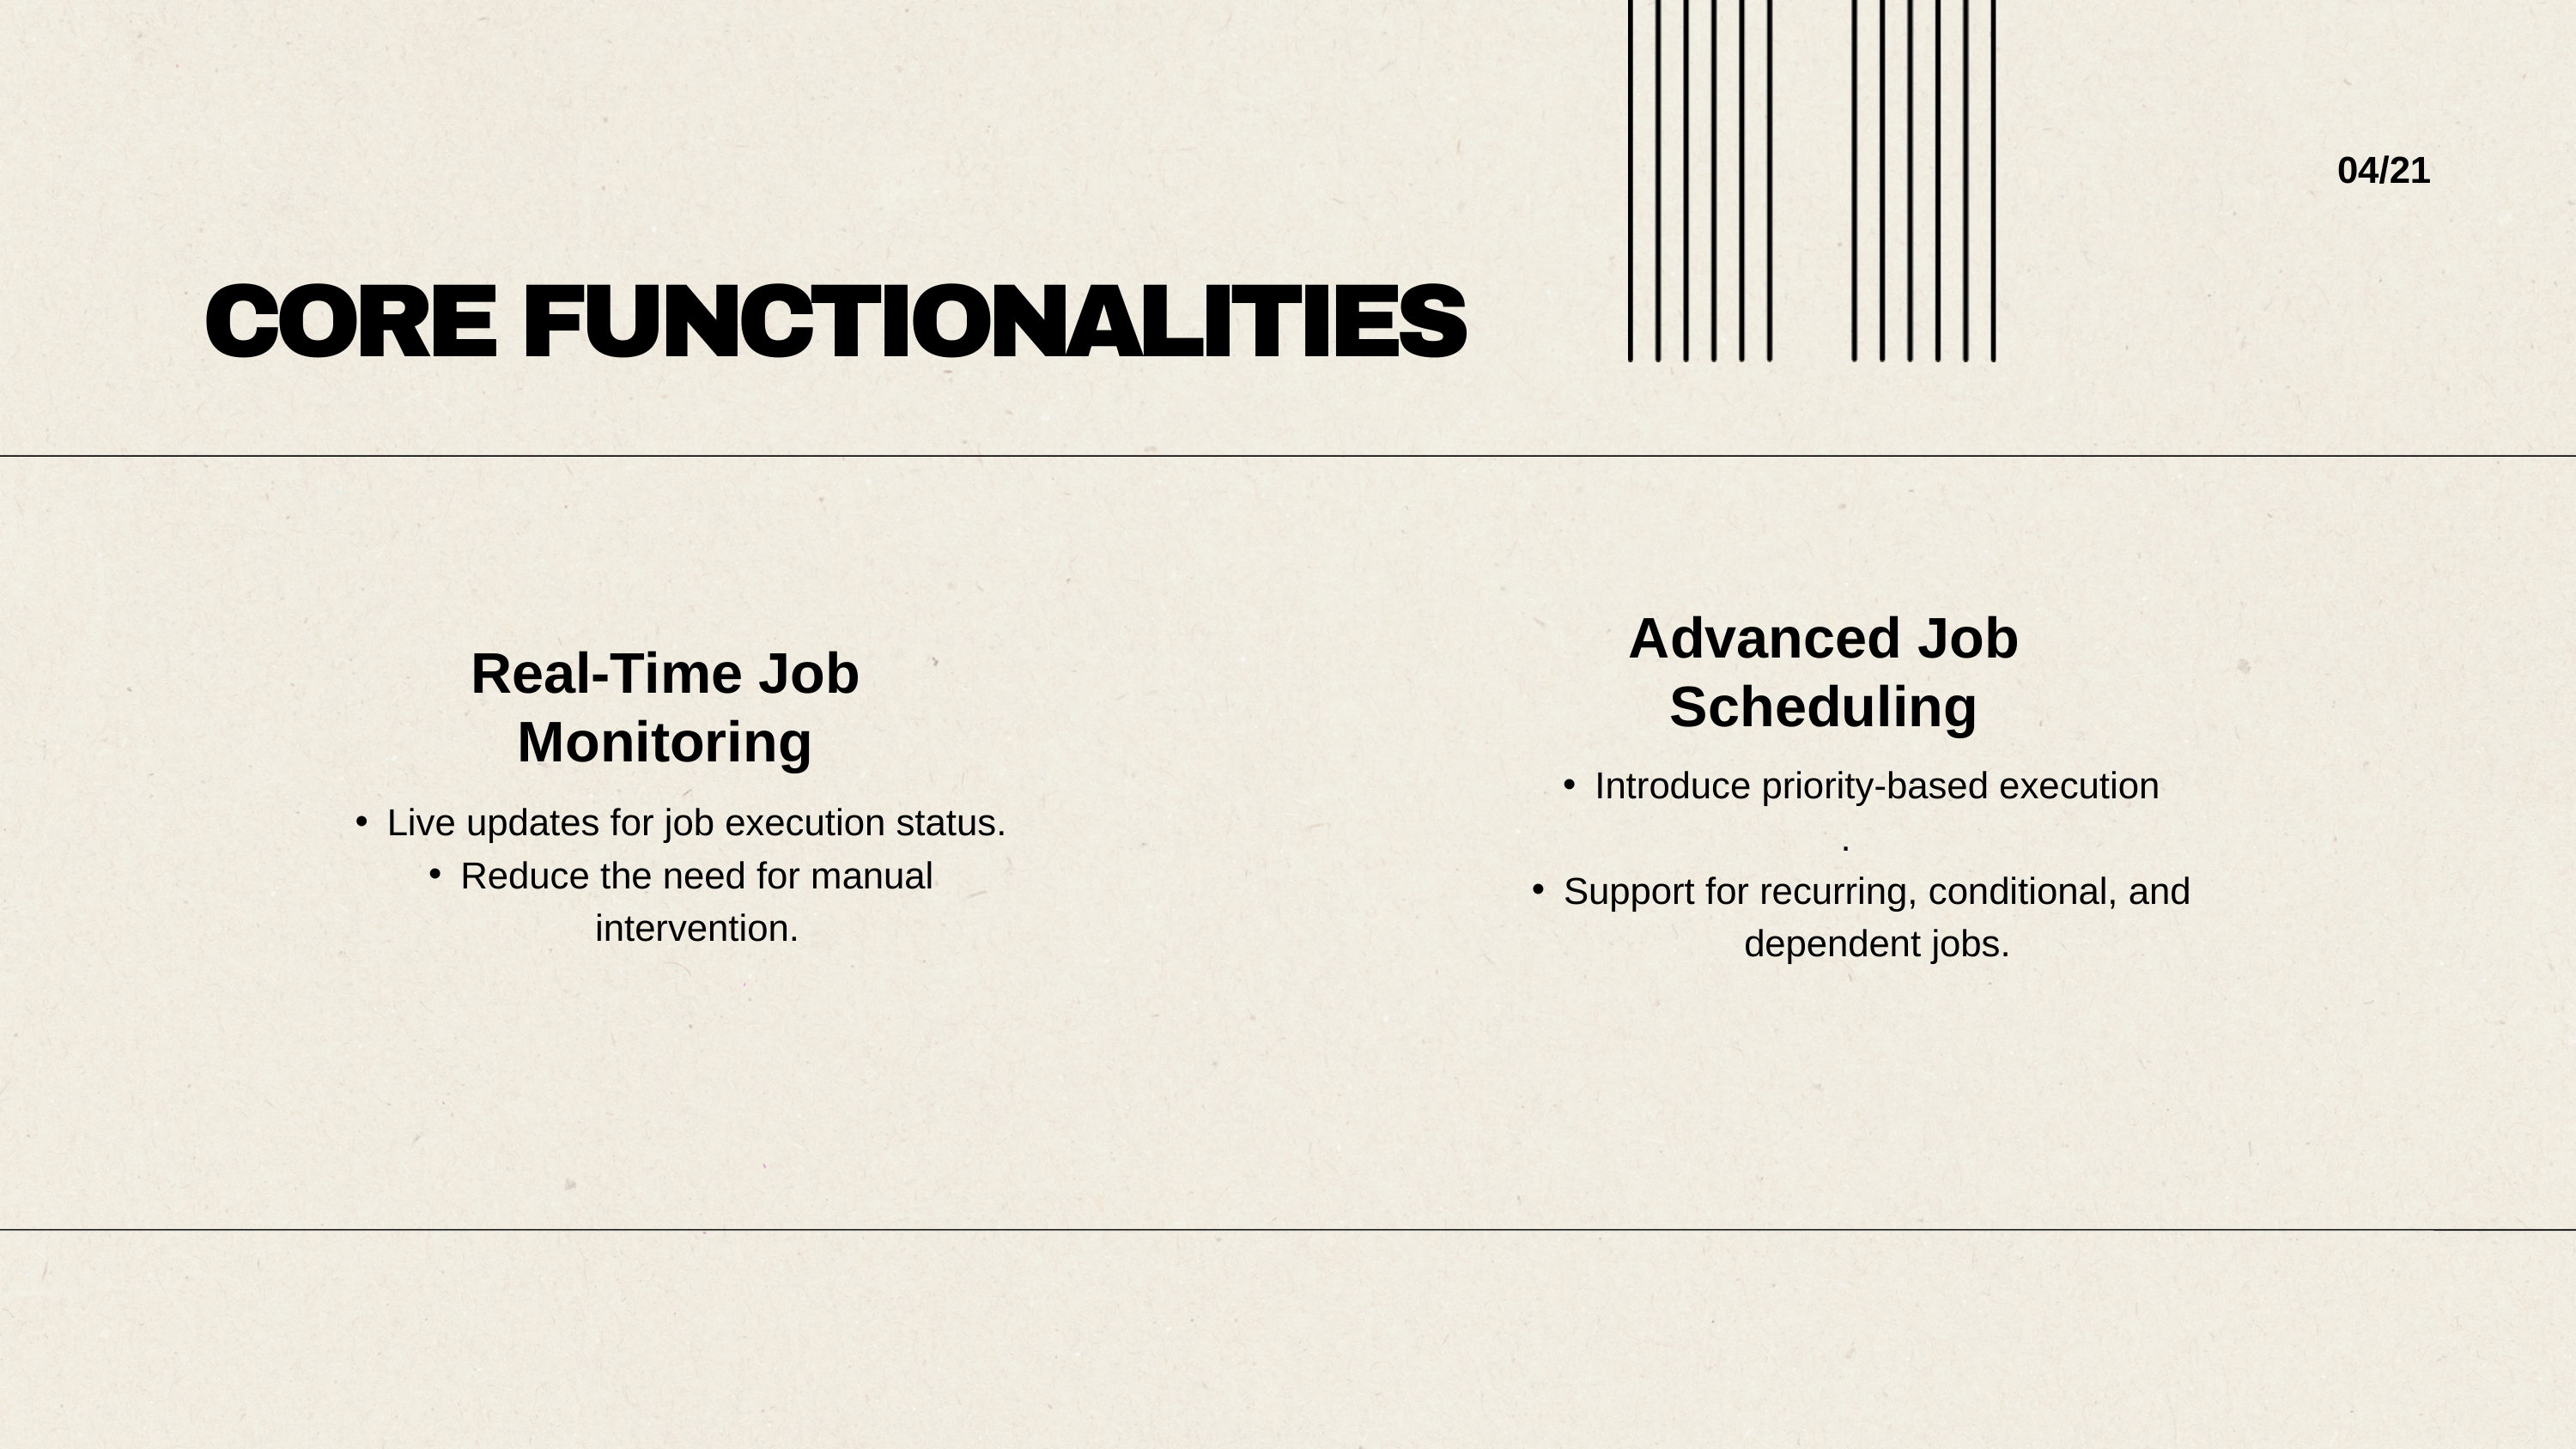

04/21
CORE FUNCTIONALITIES

Advanced Job Scheduling
Introduce priority-based execution
.
Support for recurring, conditional, and dependent jobs.

Real-Time Job Monitoring
Live updates for job execution status.
Reduce the need for manual intervention.